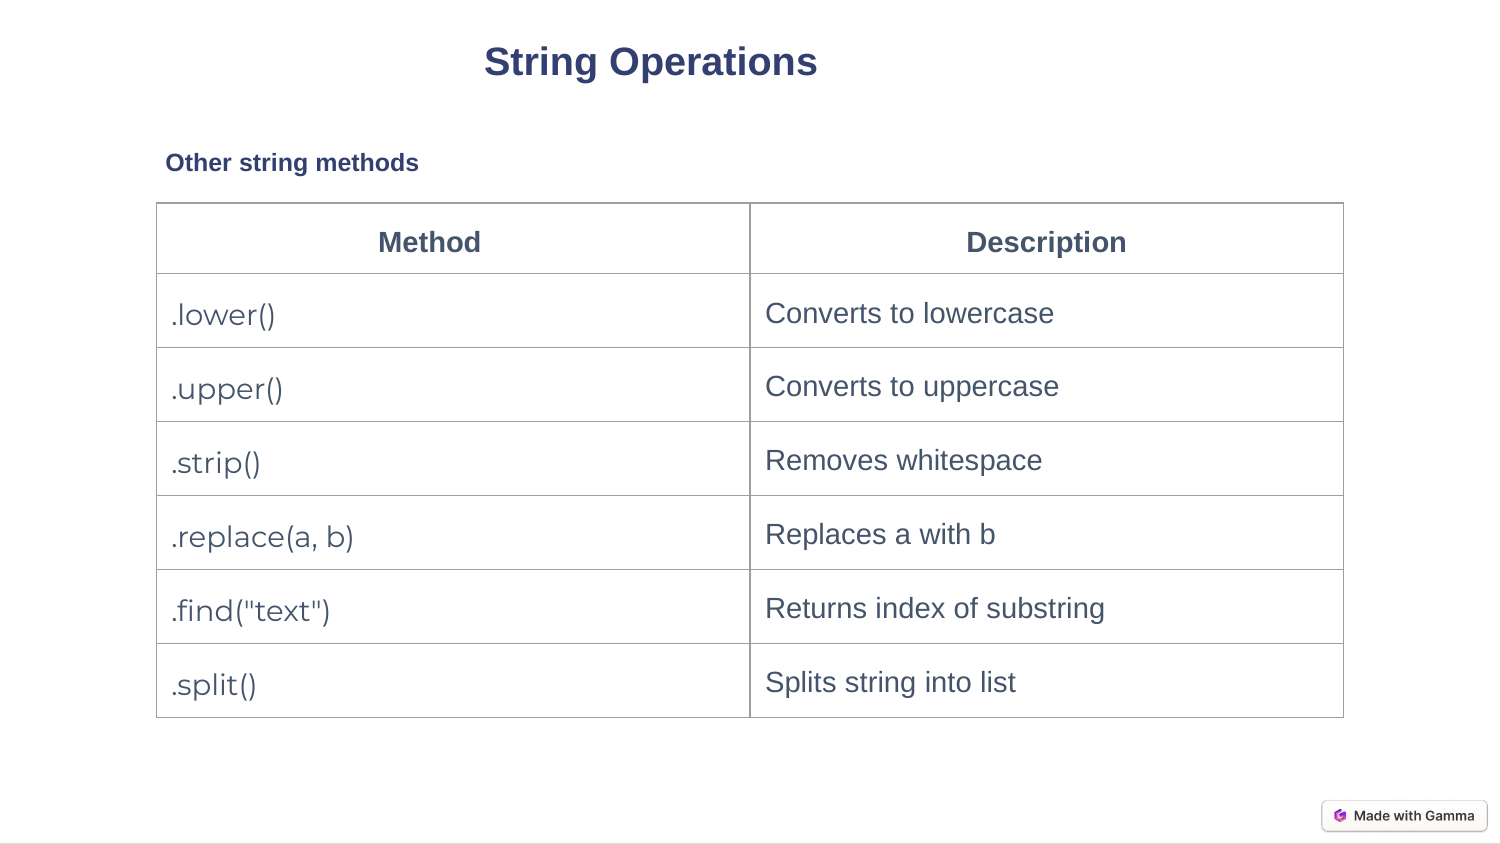

String Operations
Other string methods
| Method | Description |
| --- | --- |
| .lower() | Converts to lowercase |
| .upper() | Converts to uppercase |
| .strip() | Removes whitespace |
| .replace(a, b) | Replaces a with b |
| .find("text") | Returns index of substring |
| .split() | Splits string into list |